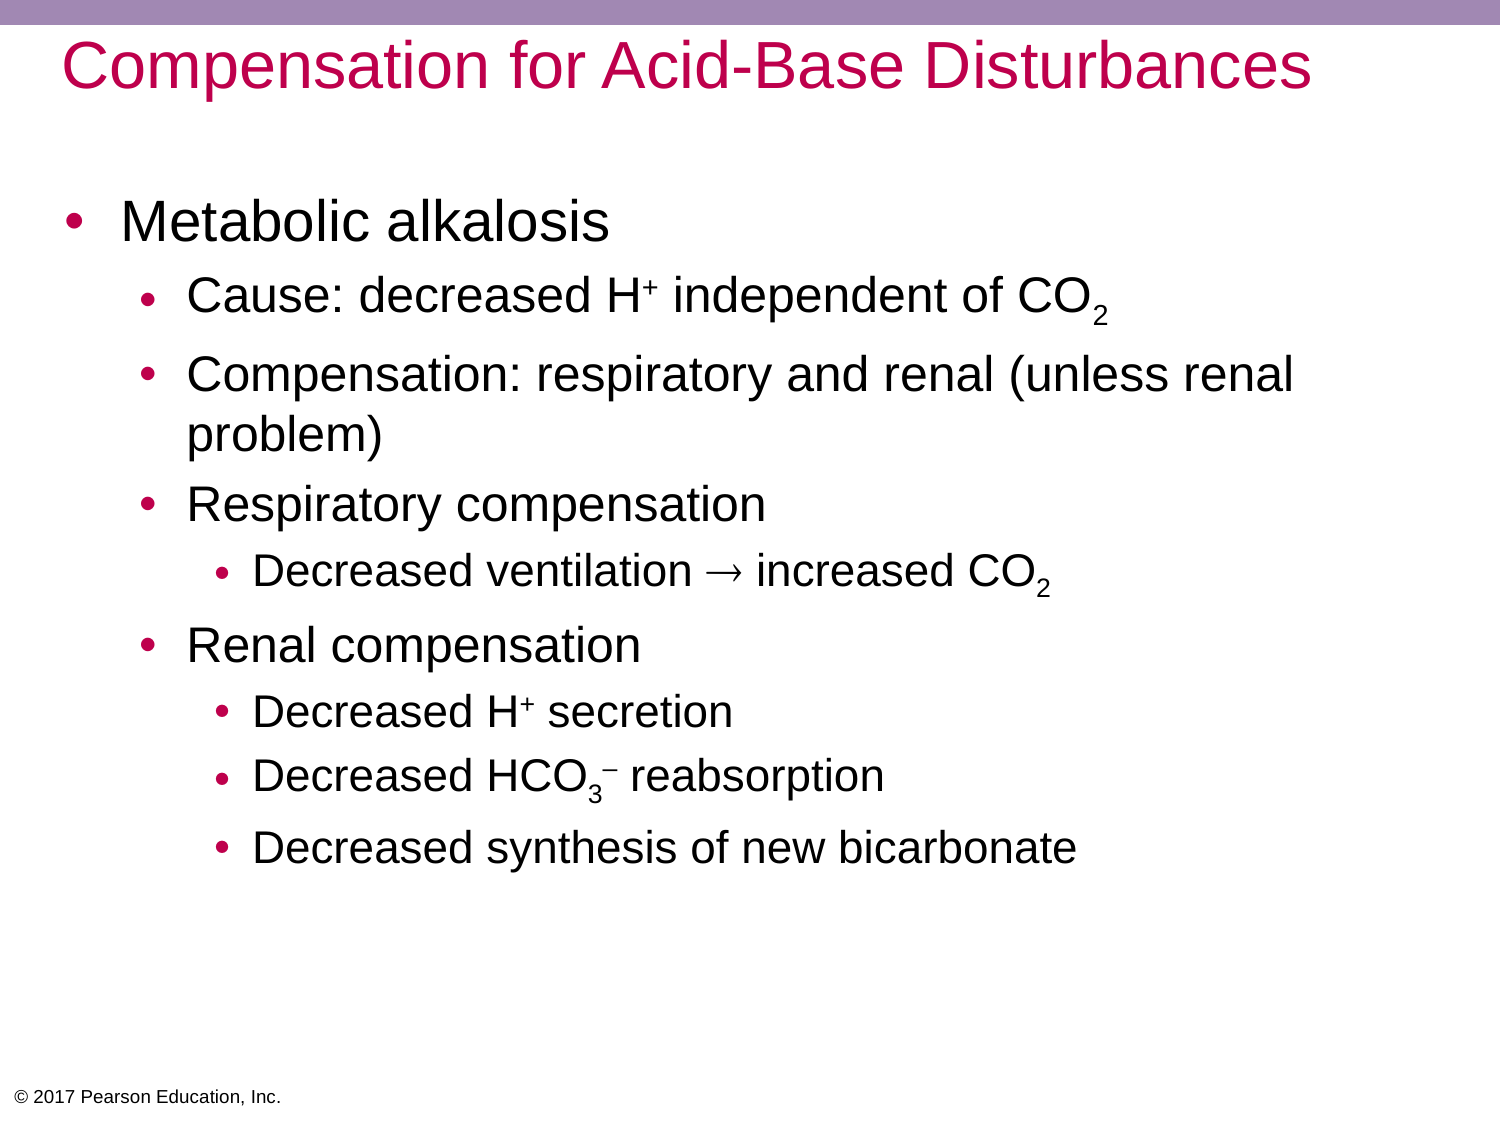

# Compensation for Acid-Base Disturbances
Metabolic alkalosis
Cause: decreased H+ independent of CO2
Compensation: respiratory and renal (unless renal problem)
Respiratory compensation
Decreased ventilation → increased CO2
Renal compensation
Decreased H+ secretion
Decreased HCO3– reabsorption
Decreased synthesis of new bicarbonate